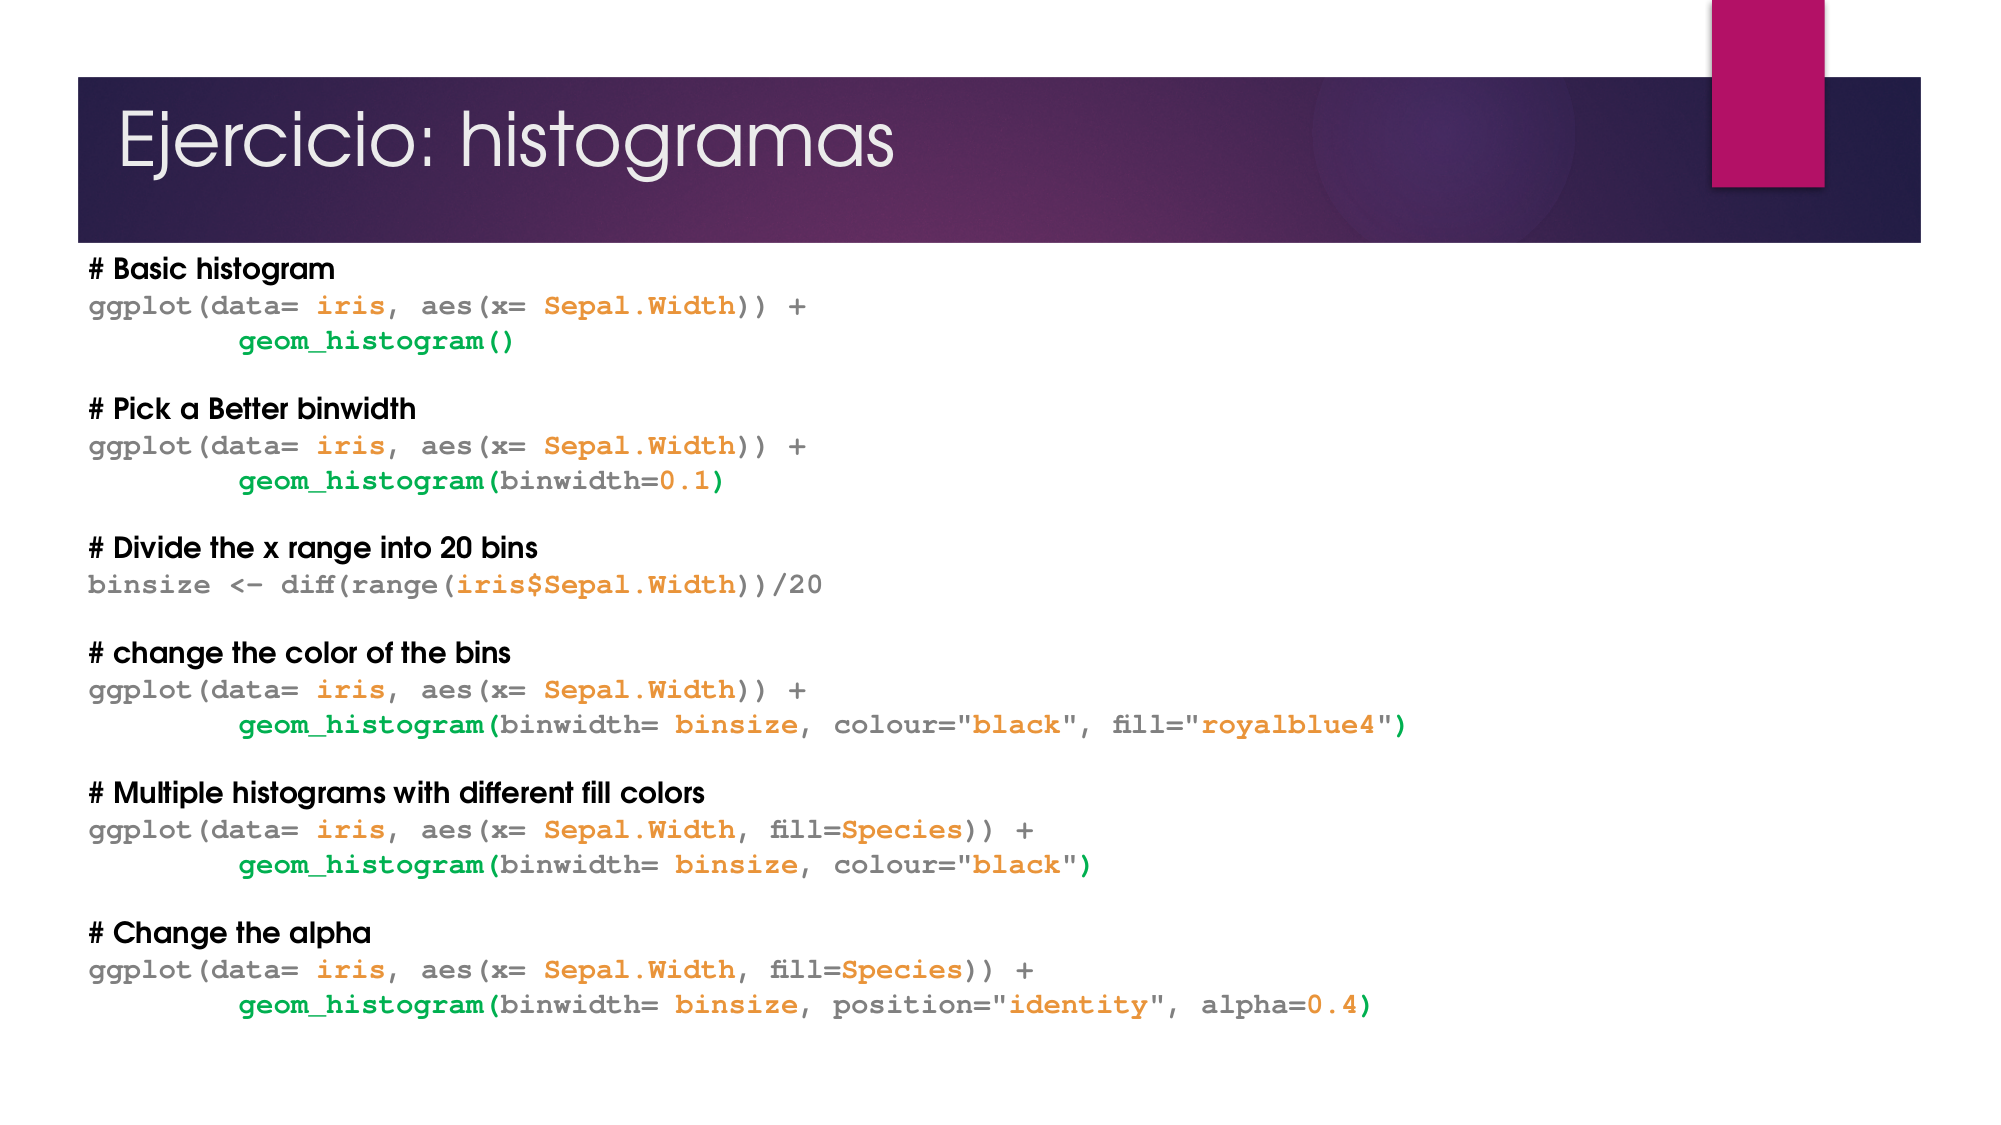

# Ejercicio: histogramas
# Basic histogram
ggplot(data= iris, aes(x= Sepal.Width)) +
	geom_histogram()
# Pick a Better binwidth
ggplot(data= iris, aes(x= Sepal.Width)) +
	geom_histogram(binwidth=0.1)

# Divide the x range into 20 bins
binsize <- diff(range(iris$Sepal.Width))/20

# change the color of the bins
ggplot(data= iris, aes(x= Sepal.Width)) +
	geom_histogram(binwidth= binsize, colour="black", fill="royalblue4")

# Multiple histograms with different fill colors
ggplot(data= iris, aes(x= Sepal.Width, fill=Species)) +
	geom_histogram(binwidth= binsize, colour="black")

# Change the alpha
ggplot(data= iris, aes(x= Sepal.Width, fill=Species)) +
	geom_histogram(binwidth= binsize, position="identity", alpha=0.4)